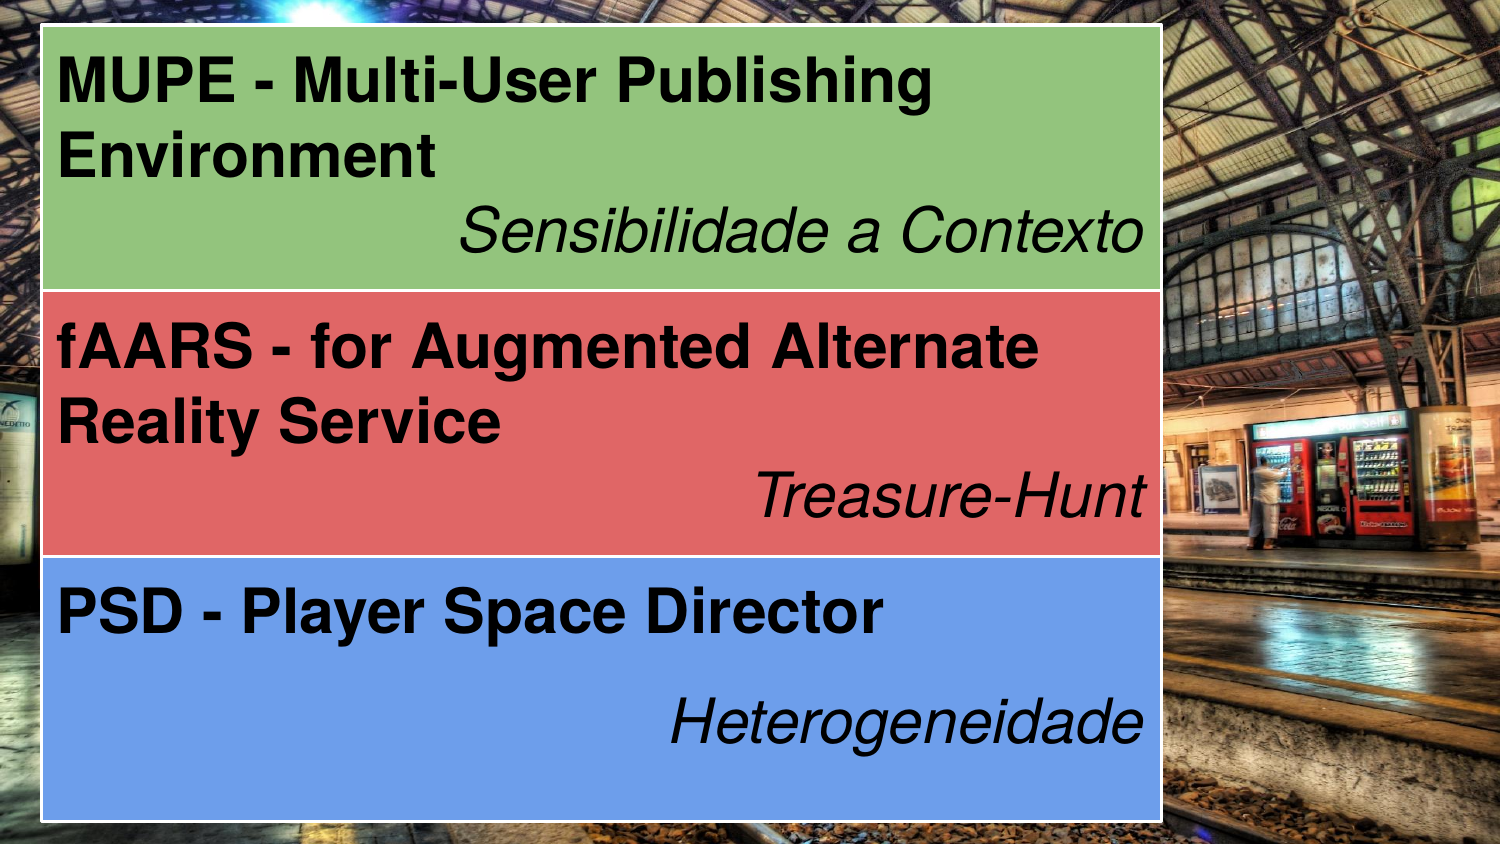

MUPE - Multi-User Publishing Environment
Sensibilidade a Contexto
fAARS - for Augmented Alternate Reality Service
Treasure-Hunt
PSD - Player Space Director

Heterogeneidade